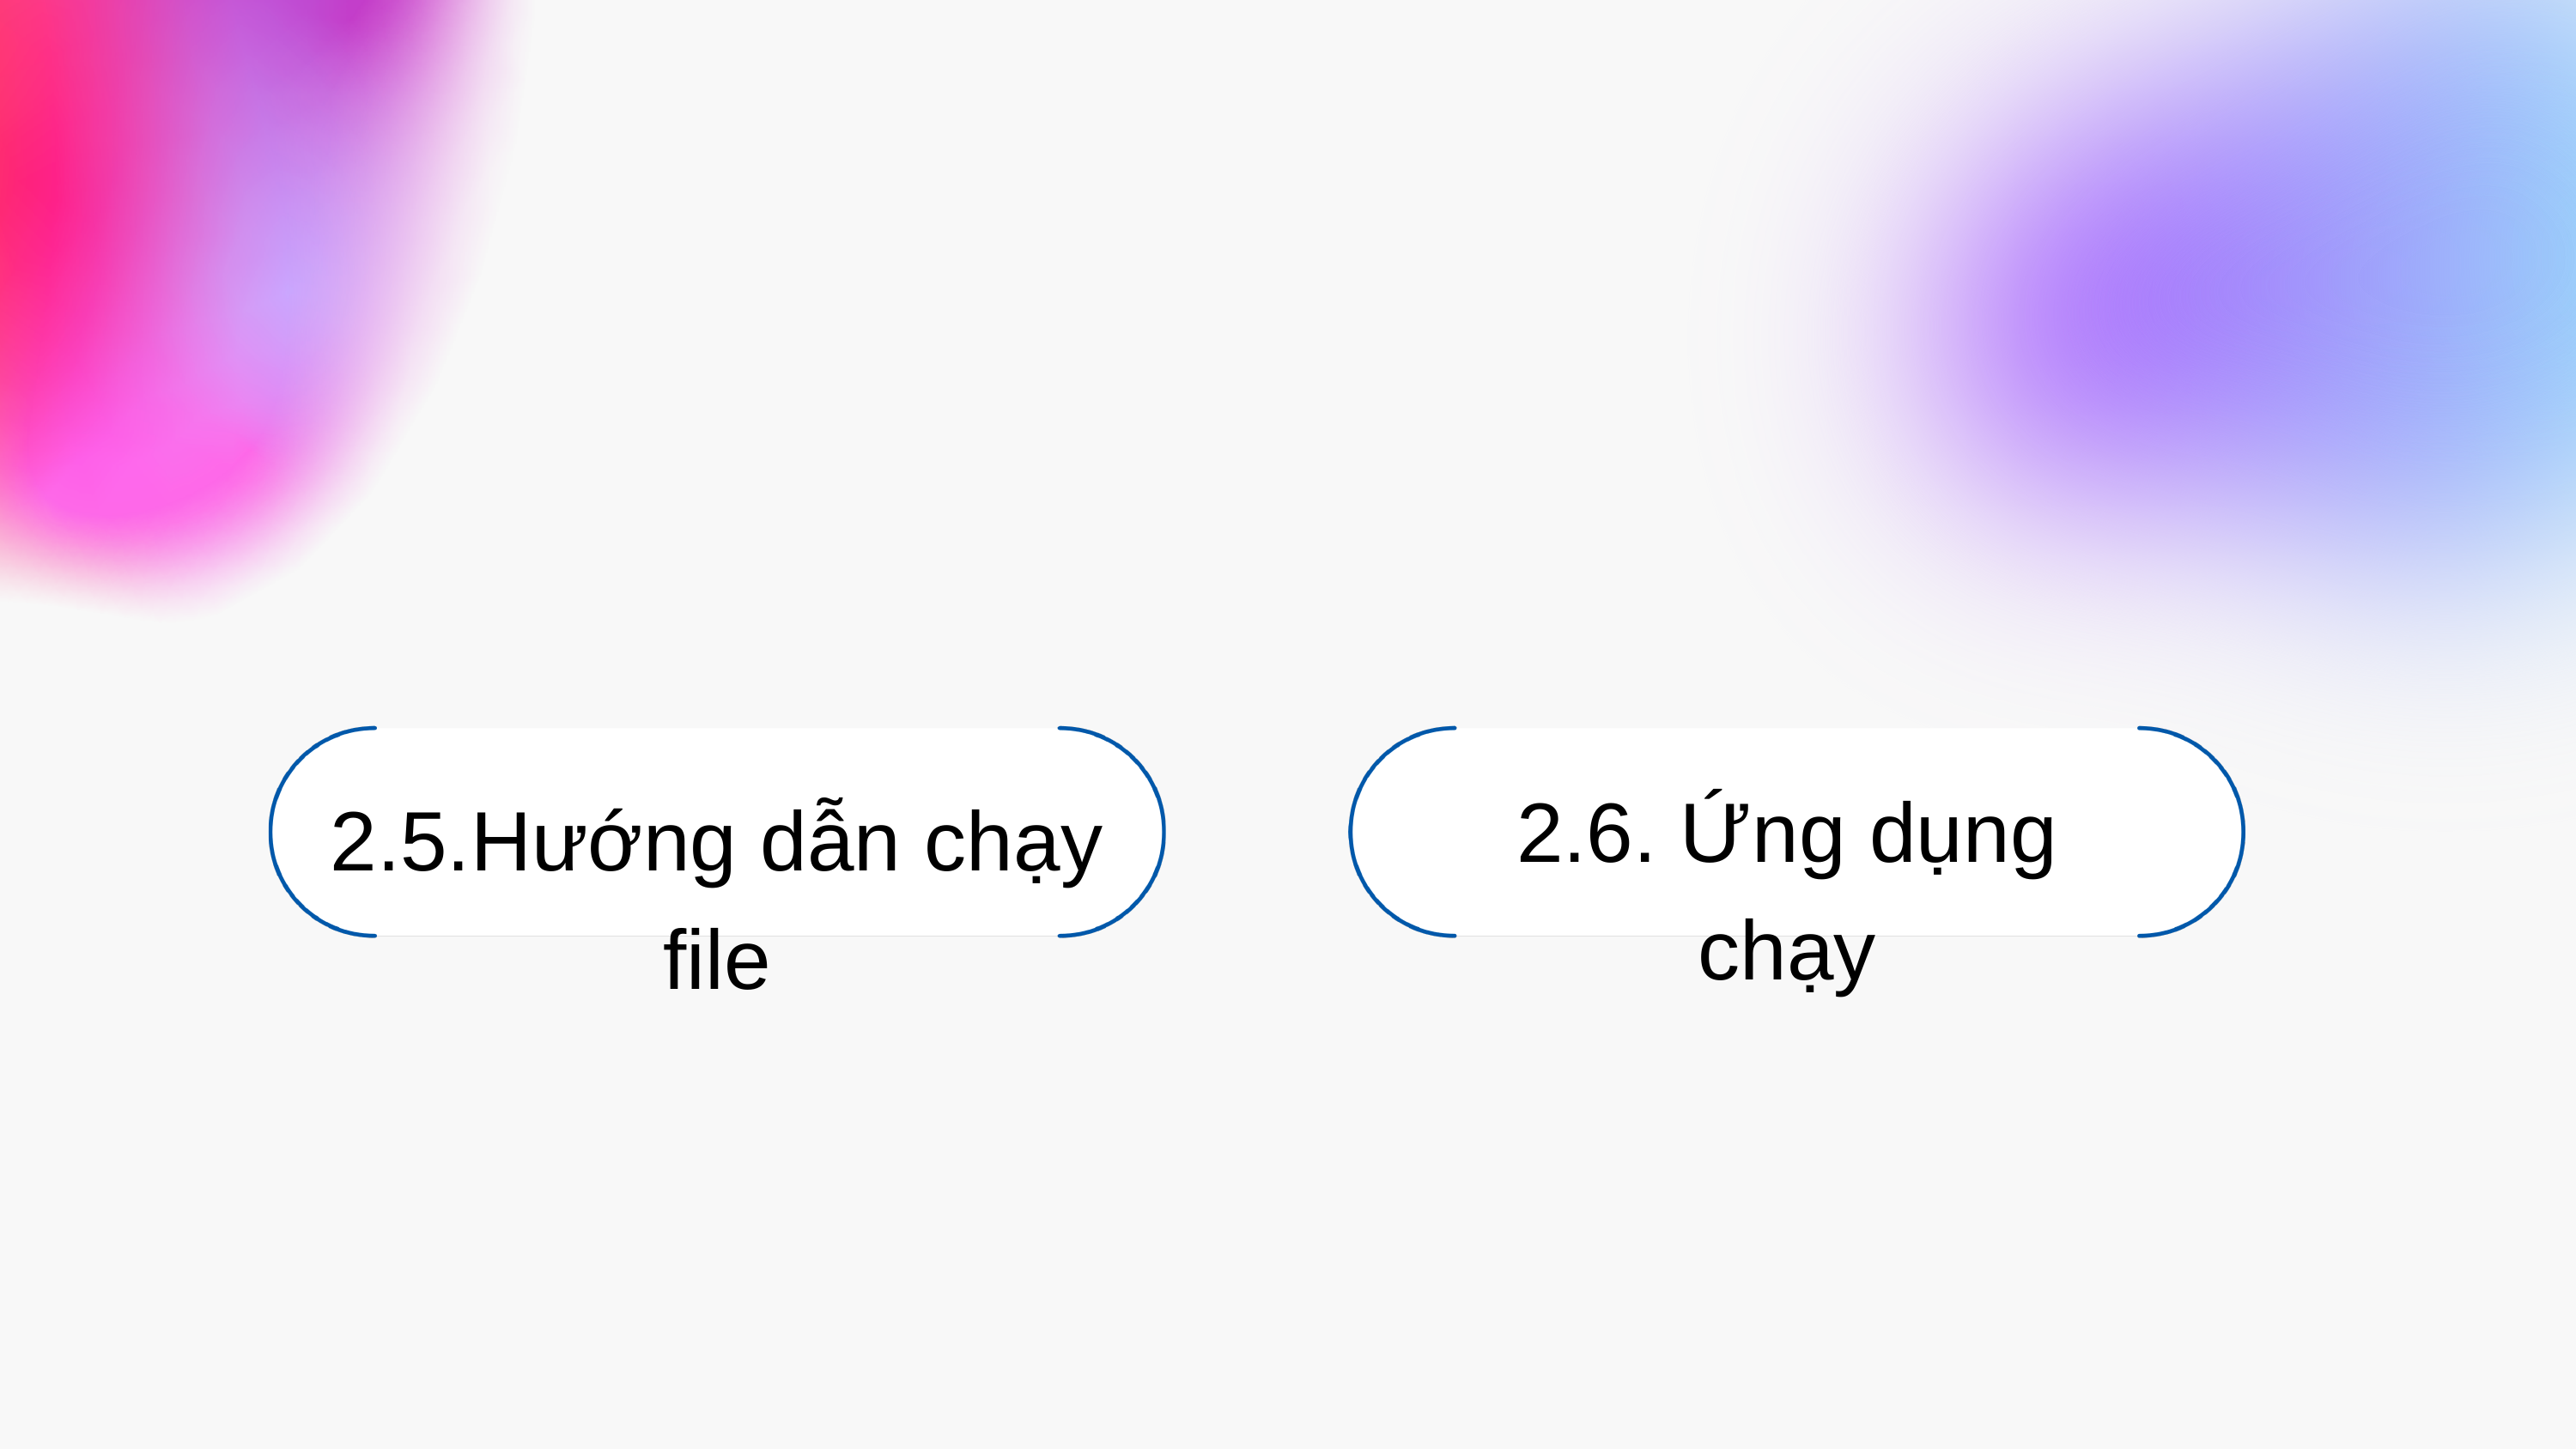

2.6. Ứng dụng chạy
2.5.Hướng dẫn chạy file